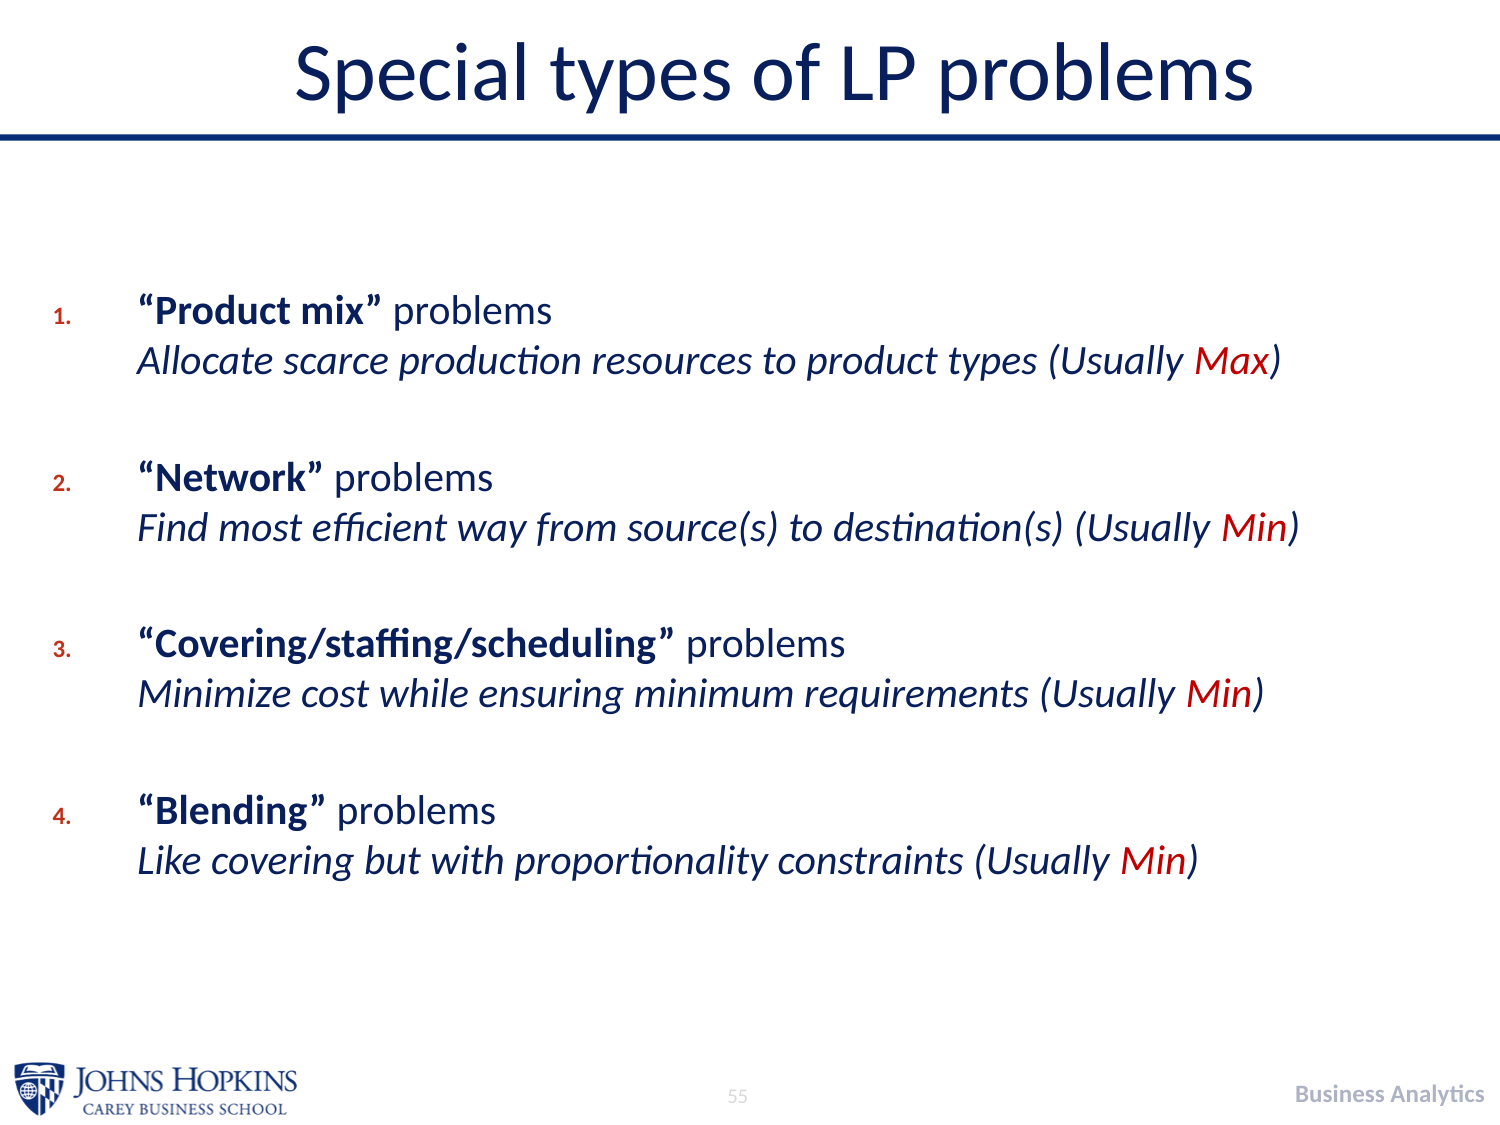

Special types of LP problems
“Product mix” problems
Allocate scarce production resources to product types (Usually Max)

“Network” problems
Find most efficient way from source(s) to destination(s) (Usually Min)

“Covering/staffing/scheduling” problems
Minimize cost while ensuring minimum requirements (Usually Min)

“Blending” problems
Like covering but with proportionality constraints (Usually Min)
55